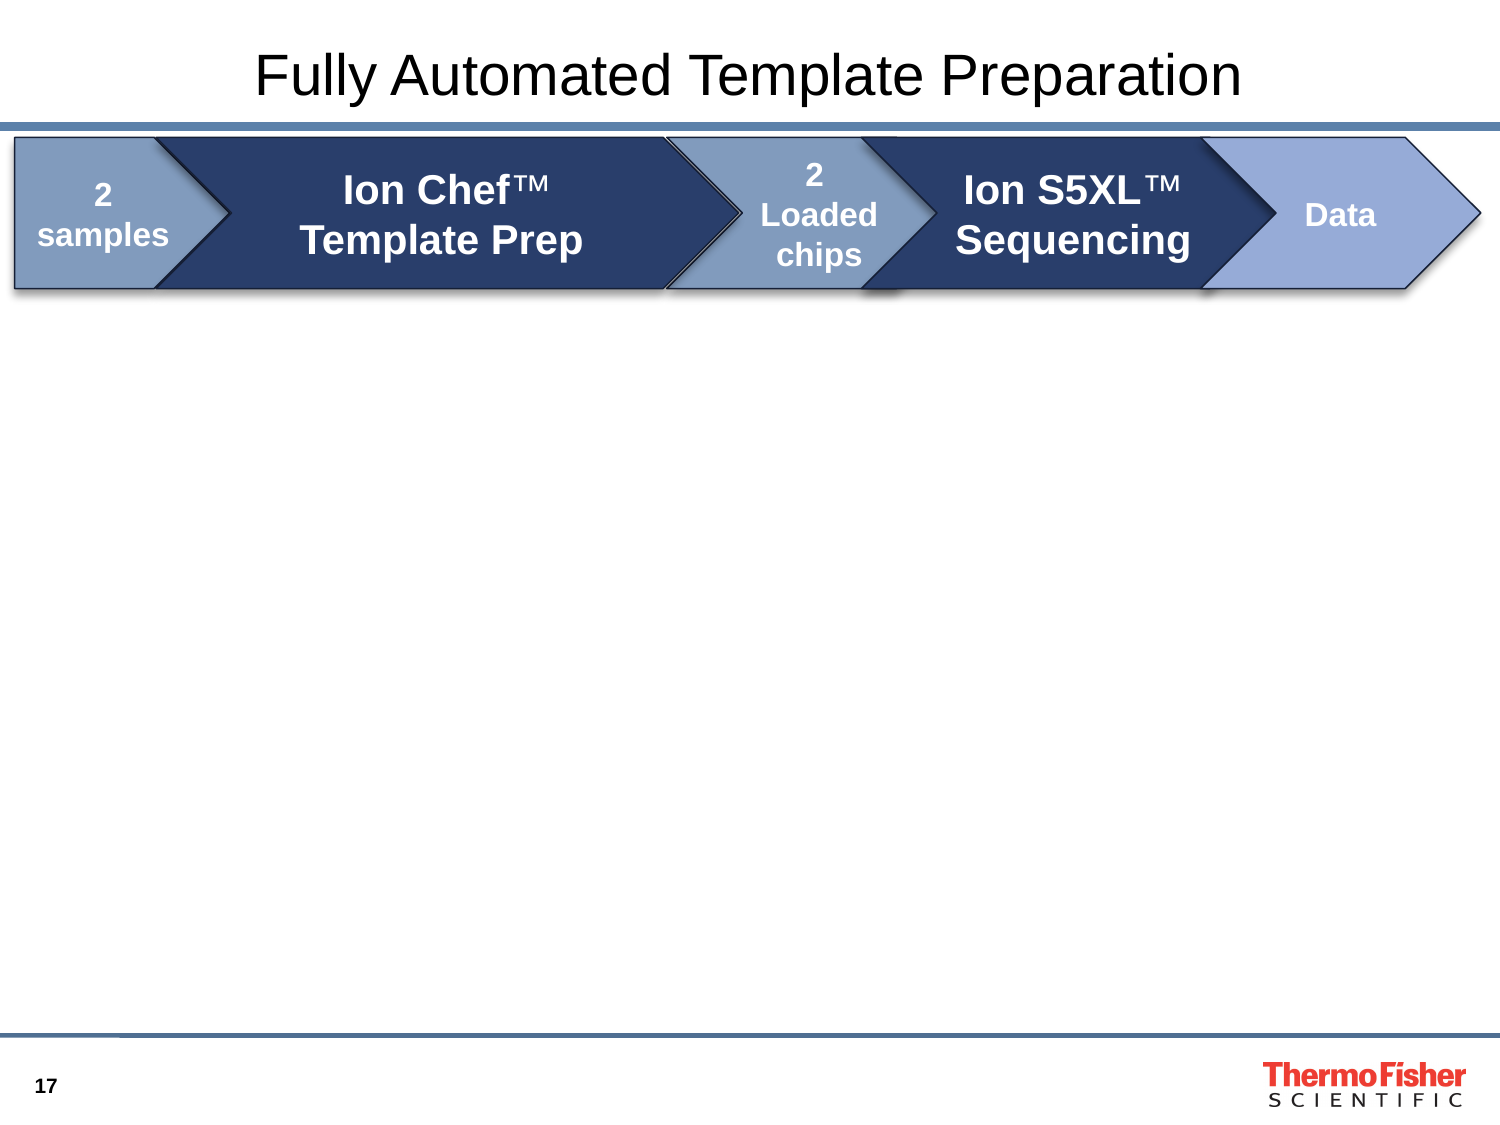

# Fully Automated Template Preparation
2 samples
2  Loaded chips
Ion S5XL™ Sequencing
Ion Chef™
Template Prep
Data